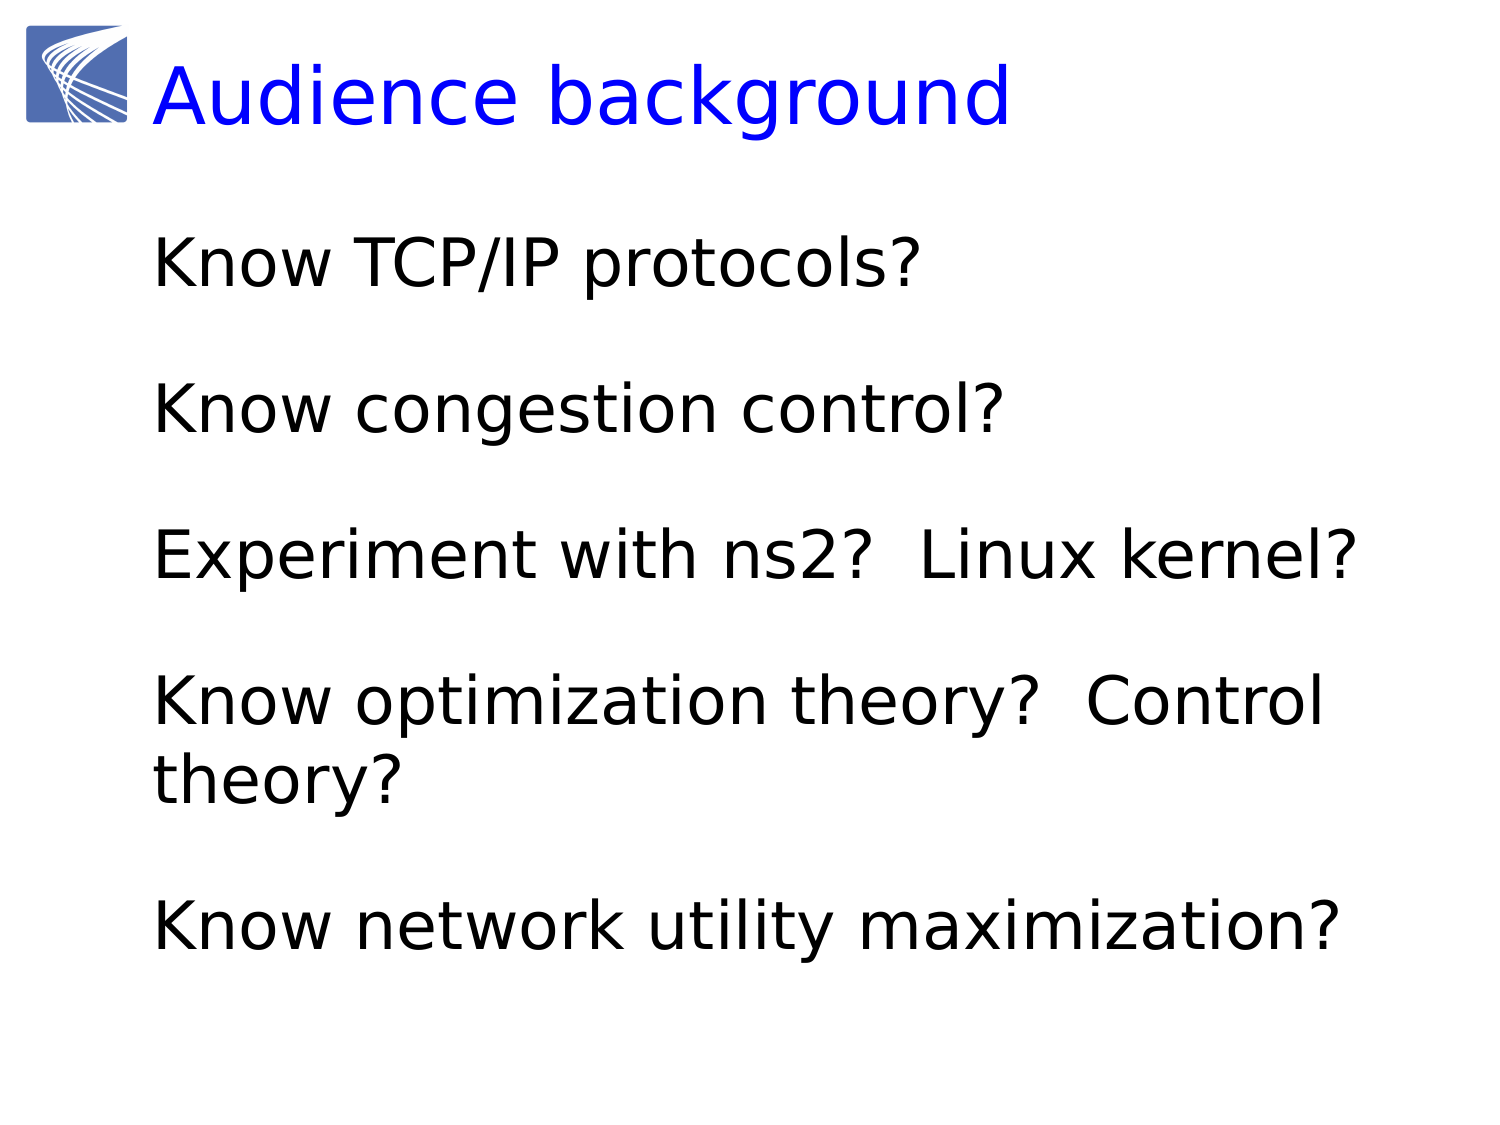

# Audience background
Know TCP/IP protocols?

Know congestion control?

Experiment with ns2?  Linux kernel?

Know optimization theory?  Control theory?

Know network utility maximization?